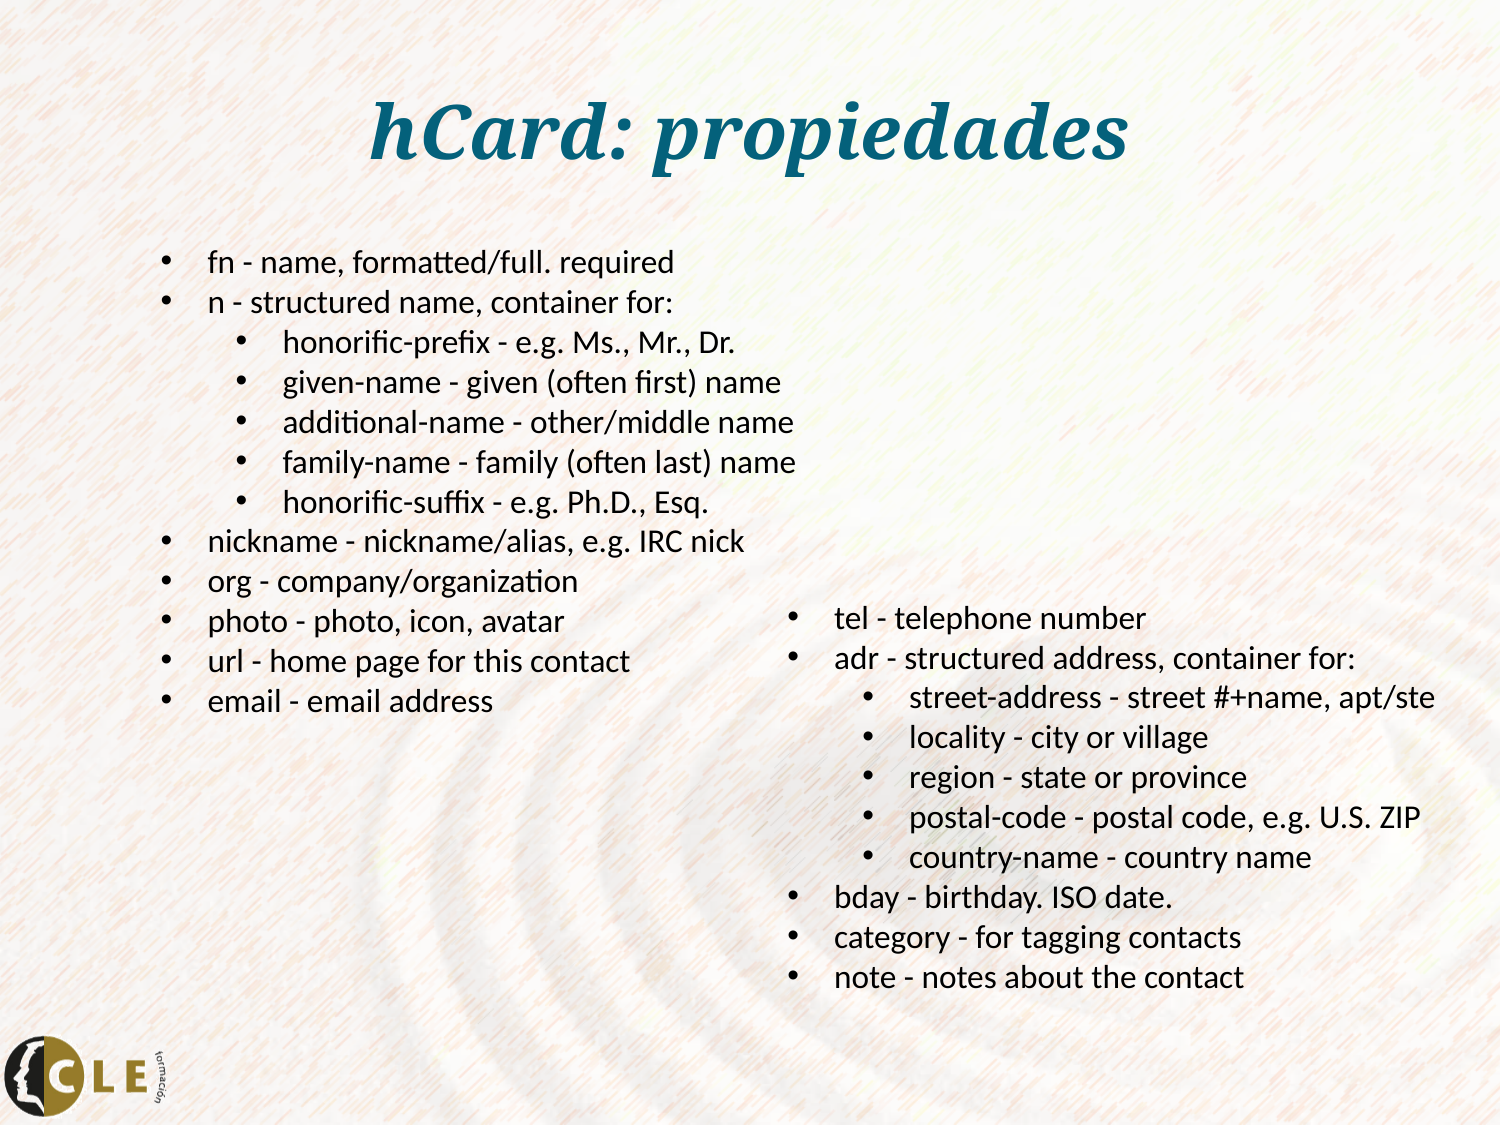

# hCard: propiedades
fn - name, formatted/full. required
n - structured name, container for:
honorific-prefix - e.g. Ms., Mr., Dr.
given-name - given (often first) name
additional-name - other/middle name
family-name - family (often last) name
honorific-suffix - e.g. Ph.D., Esq.
nickname - nickname/alias, e.g. IRC nick
org - company/organization
photo - photo, icon, avatar
url - home page for this contact
email - email address
tel - telephone number
adr - structured address, container for:
street-address - street #+name, apt/ste
locality - city or village
region - state or province
postal-code - postal code, e.g. U.S. ZIP
country-name - country name
bday - birthday. ISO date.
category - for tagging contacts
note - notes about the contact